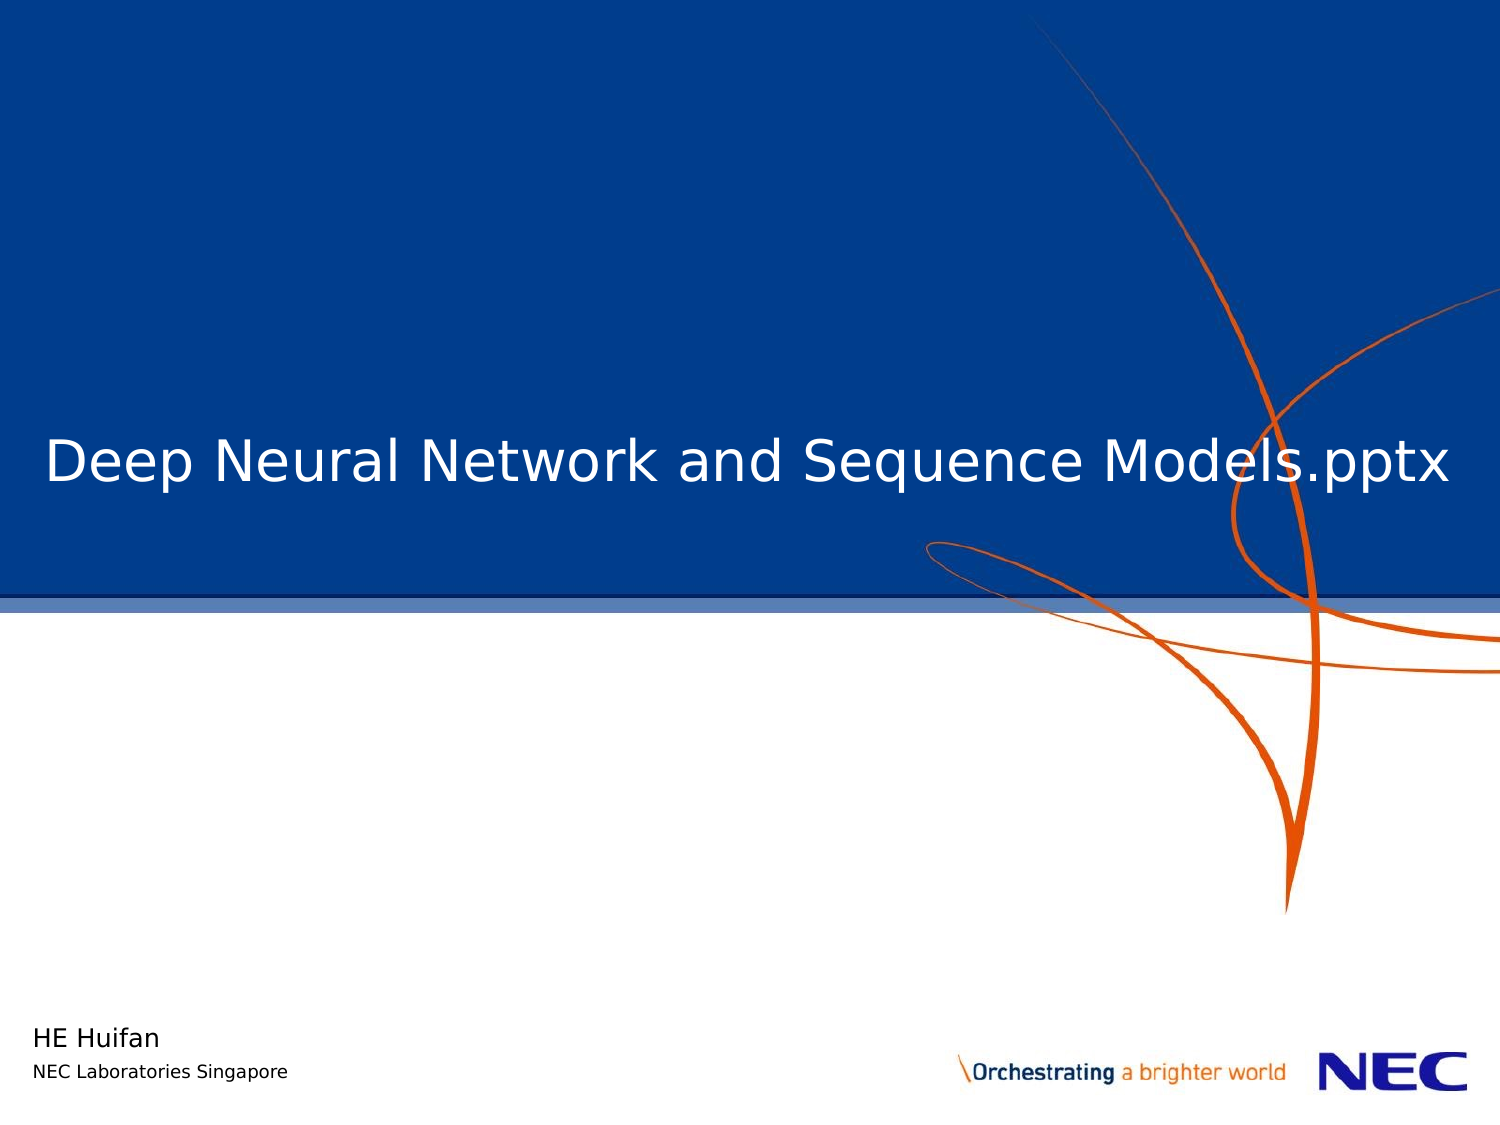

# Deep Neural Network and Sequence Models.pptx
HE Huifan
NEC Laboratories Singapore
1